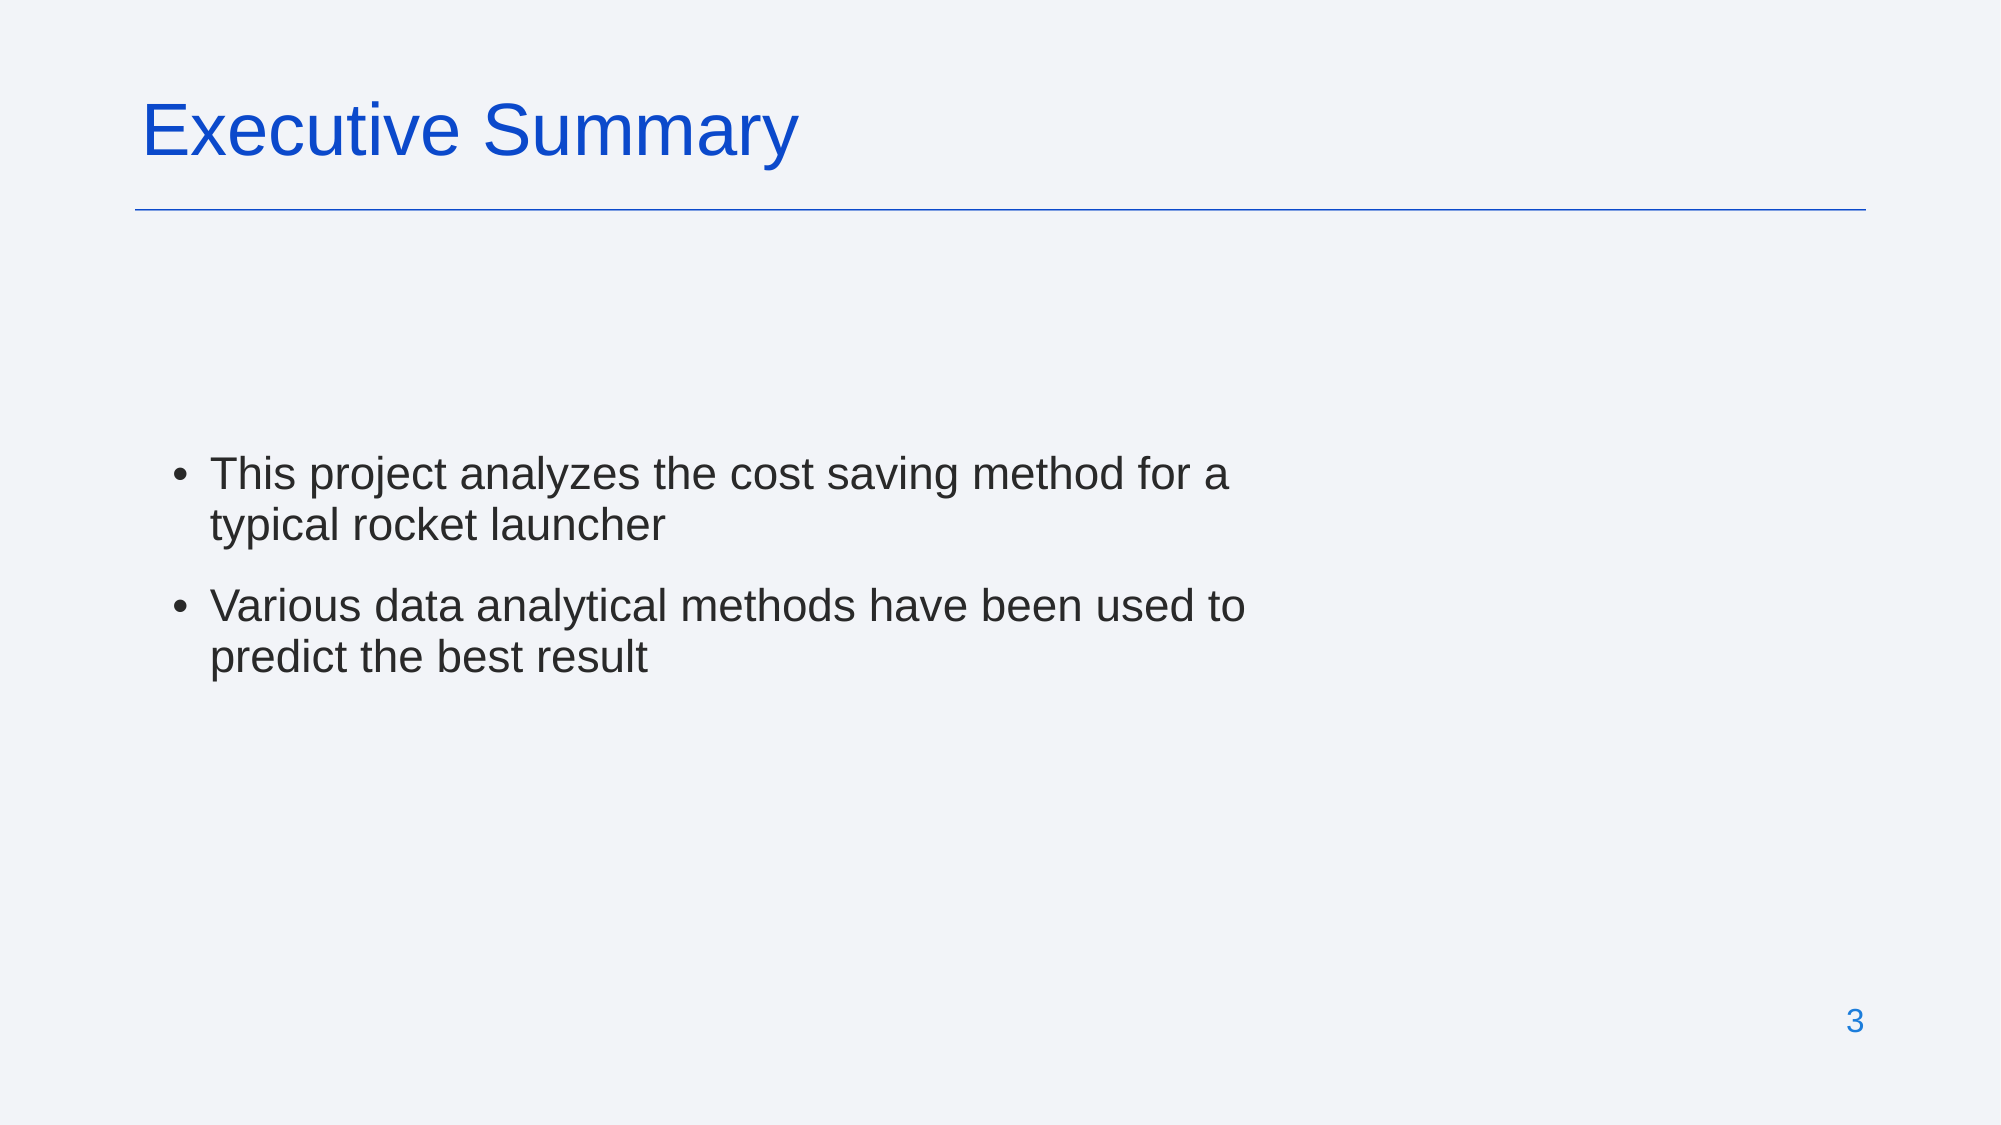

Executive Summary
This project analyzes the cost saving method for a typical rocket launcher
Various data analytical methods have been used to predict the best result
3